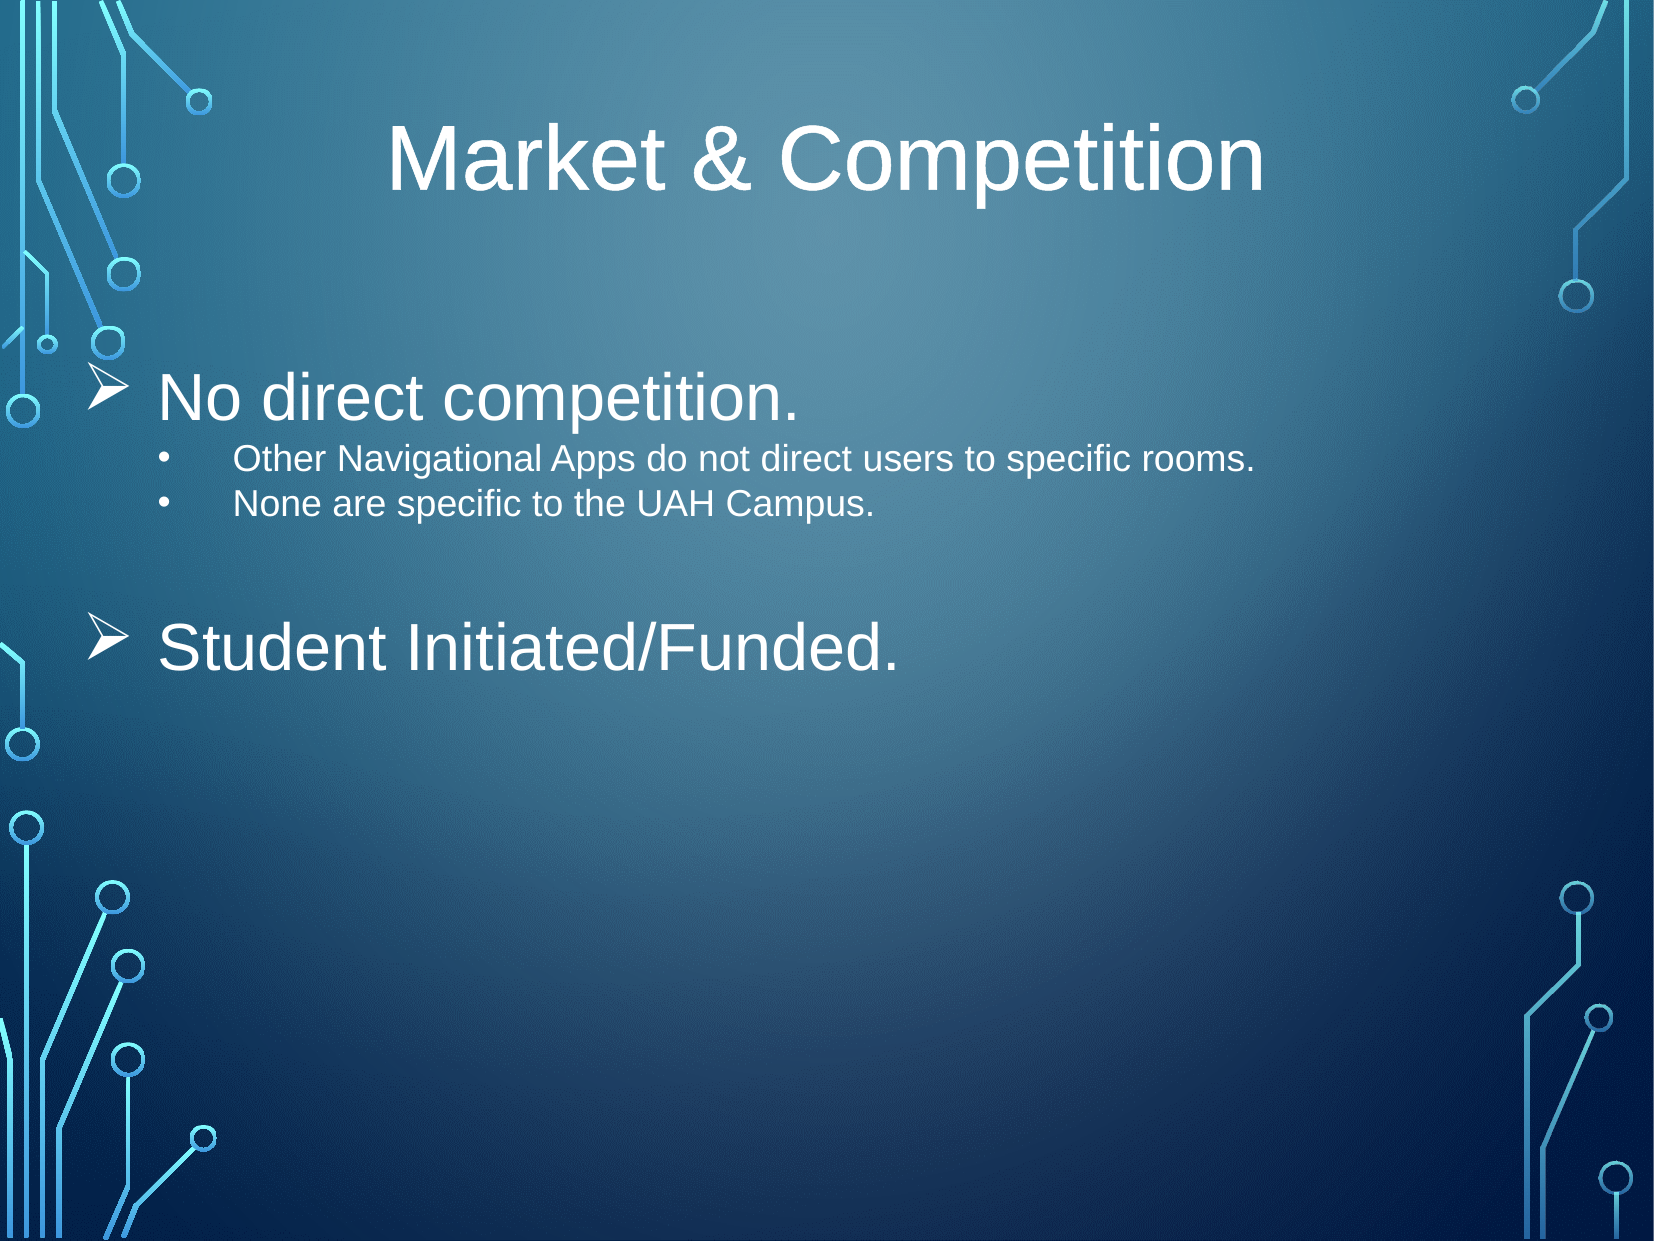

Market & Competition
No direct competition.
Other Navigational Apps do not direct users to specific rooms.
None are specific to the UAH Campus.

Student Initiated/Funded.